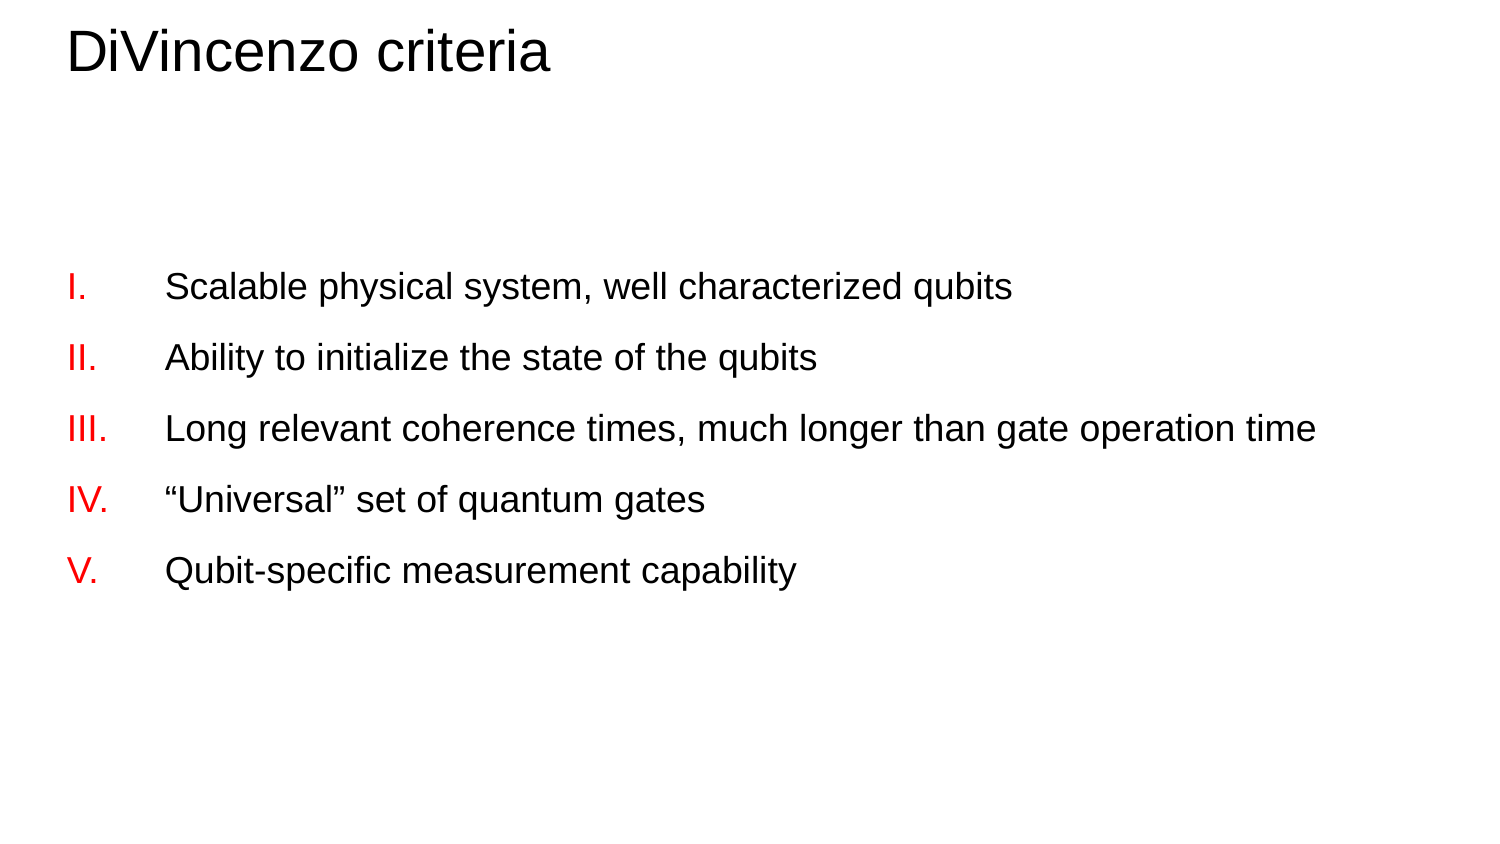

# DiVincenzo criteria
Scalable physical system, well characterized qubits
Ability to initialize the state of the qubits
Long relevant coherence times, much longer than gate operation time
“Universal” set of quantum gates
Qubit-specific measurement capability